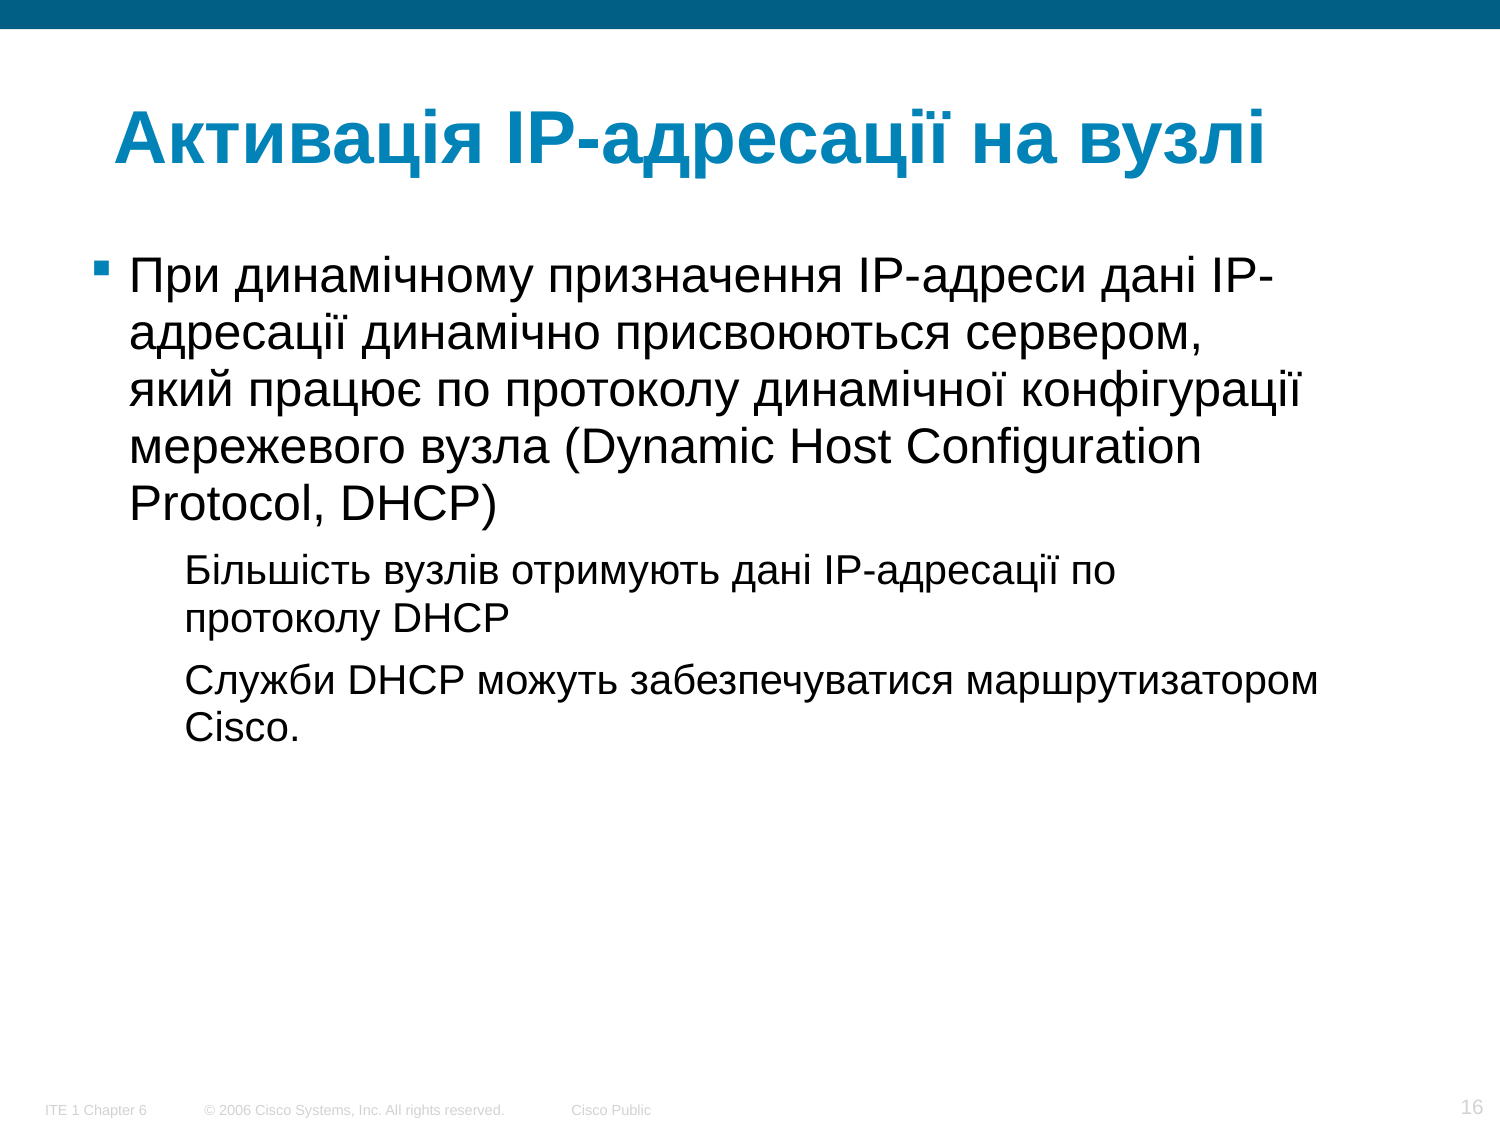

# Активація IP-адресації на вузлі
При динамічному призначення IP-адреси дані IP-адресації динамічно присвоюються сервером, який працює по протоколу динамічної конфігурації мережевого вузла (Dynamic Host Configuration Protocol, DHCP)
Більшість вузлів отримують дані IP-адресації по протоколу DHCP
Служби DHCP можуть забезпечуватися маршрутизатором Cisco.